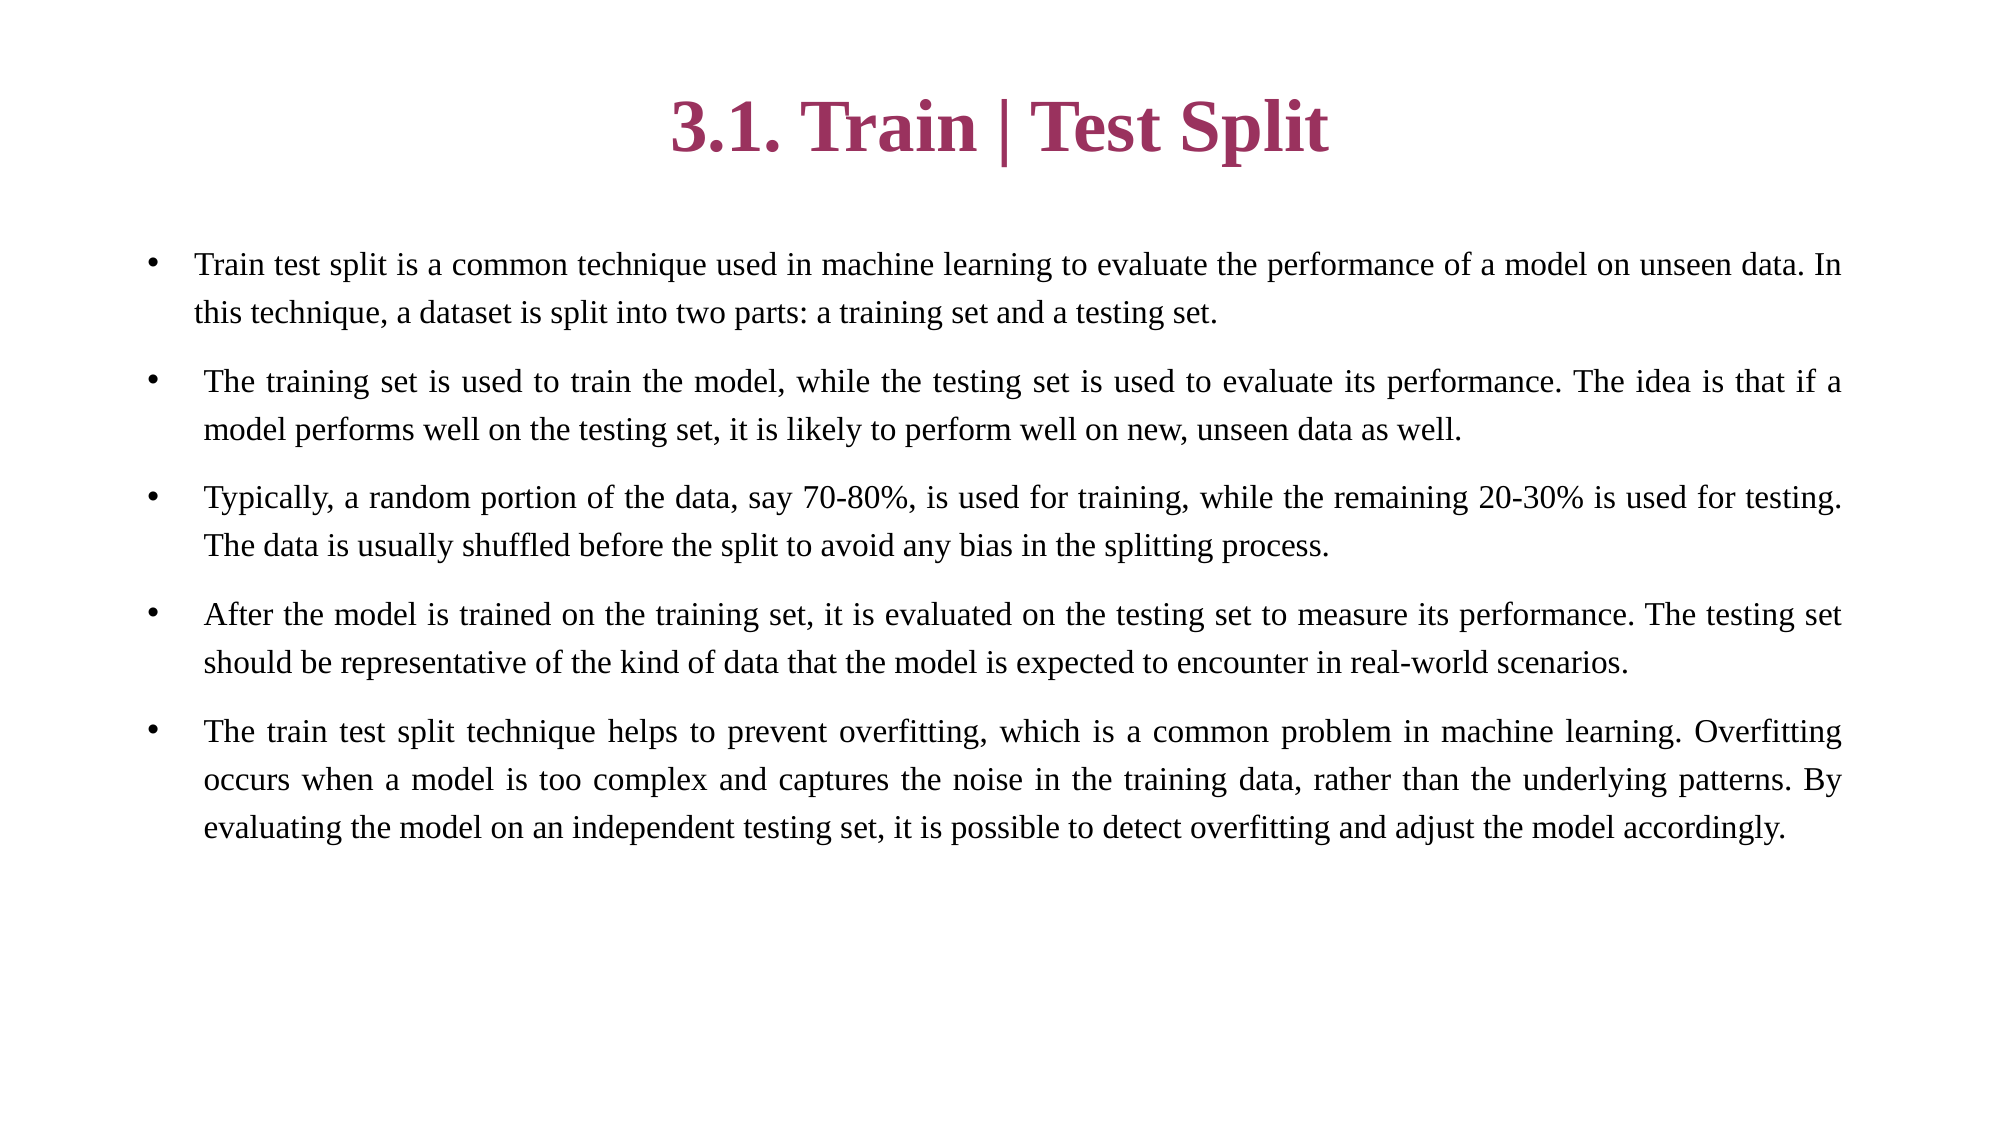

3.1. Train | Test Split
Train test split is a common technique used in machine learning to evaluate the performance of a model on unseen data. In this technique, a dataset is split into two parts: a training set and a testing set.
The training set is used to train the model, while the testing set is used to evaluate its performance. The idea is that if a model performs well on the testing set, it is likely to perform well on new, unseen data as well.
Typically, a random portion of the data, say 70-80%, is used for training, while the remaining 20-30% is used for testing. The data is usually shuffled before the split to avoid any bias in the splitting process.
After the model is trained on the training set, it is evaluated on the testing set to measure its performance. The testing set should be representative of the kind of data that the model is expected to encounter in real-world scenarios.
The train test split technique helps to prevent overfitting, which is a common problem in machine learning. Overfitting occurs when a model is too complex and captures the noise in the training data, rather than the underlying patterns. By evaluating the model on an independent testing set, it is possible to detect overfitting and adjust the model accordingly.